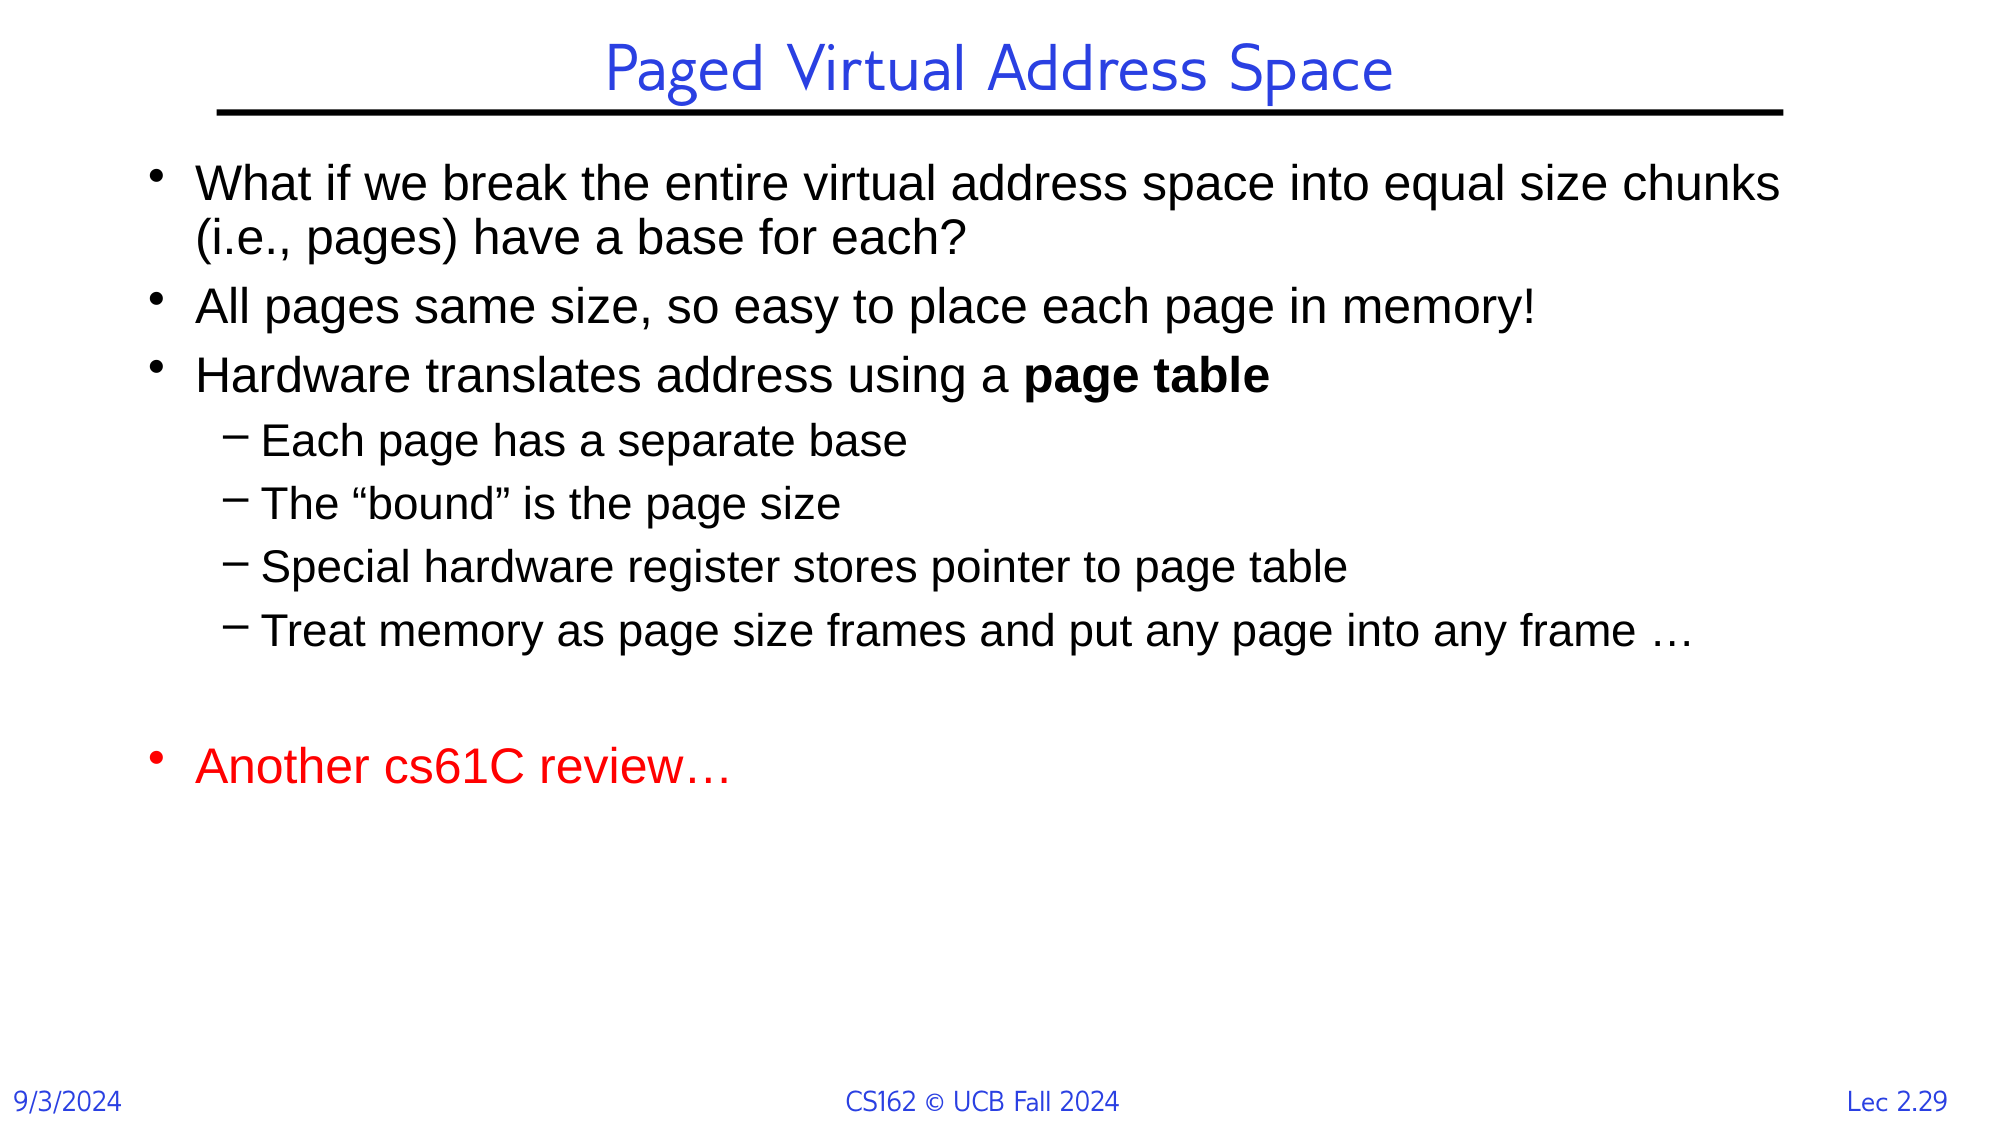

# Paged Virtual Address Space
What if we break the entire virtual address space into equal size chunks (i.e., pages) have a base for each?
All pages same size, so easy to place each page in memory!
Hardware translates address using a page table
Each page has a separate base
The “bound” is the page size
Special hardware register stores pointer to page table
Treat memory as page size frames and put any page into any frame …

Another cs61C review…